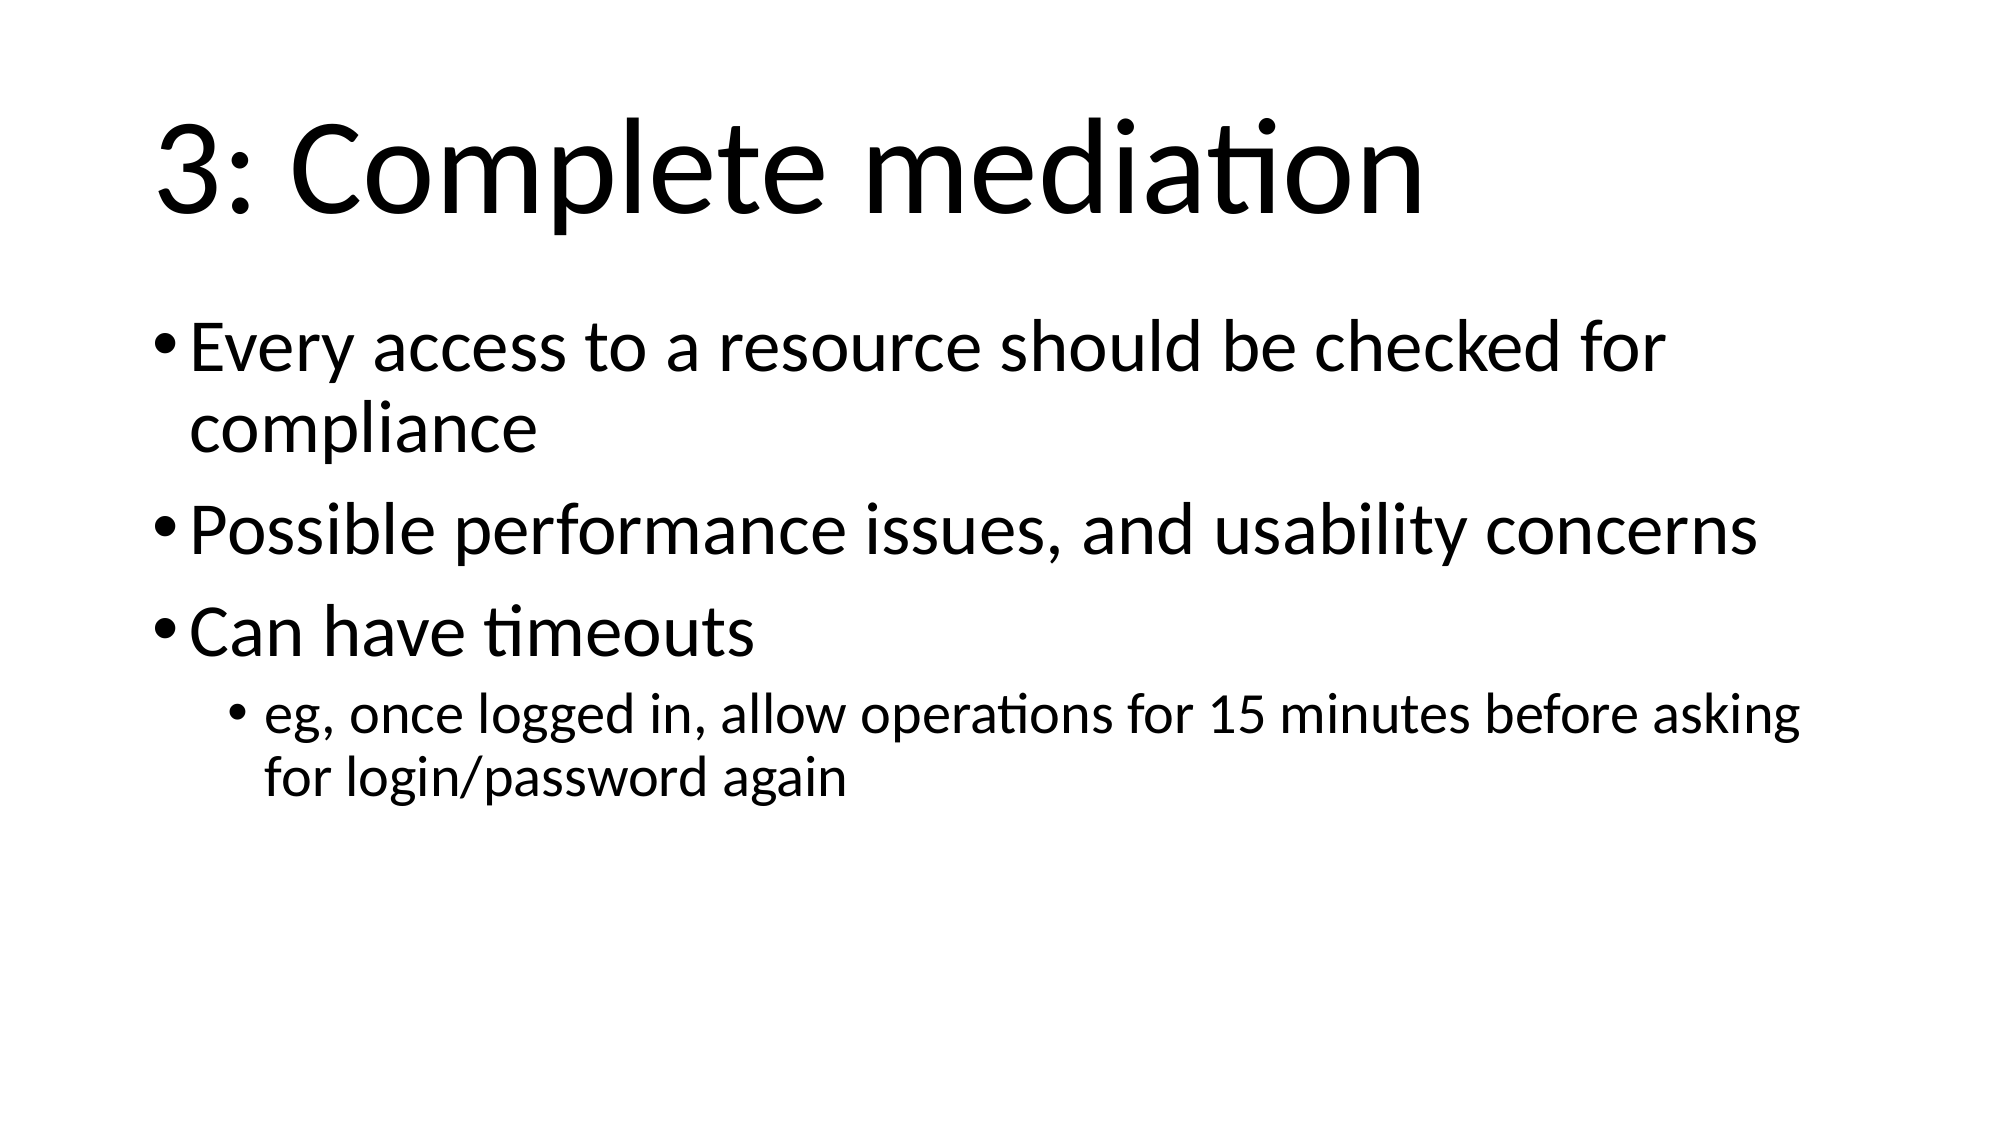

# 3: Complete mediation
Every access to a resource should be checked for compliance
Possible performance issues, and usability concerns
Can have timeouts
eg, once logged in, allow operations for 15 minutes before asking for login/password again